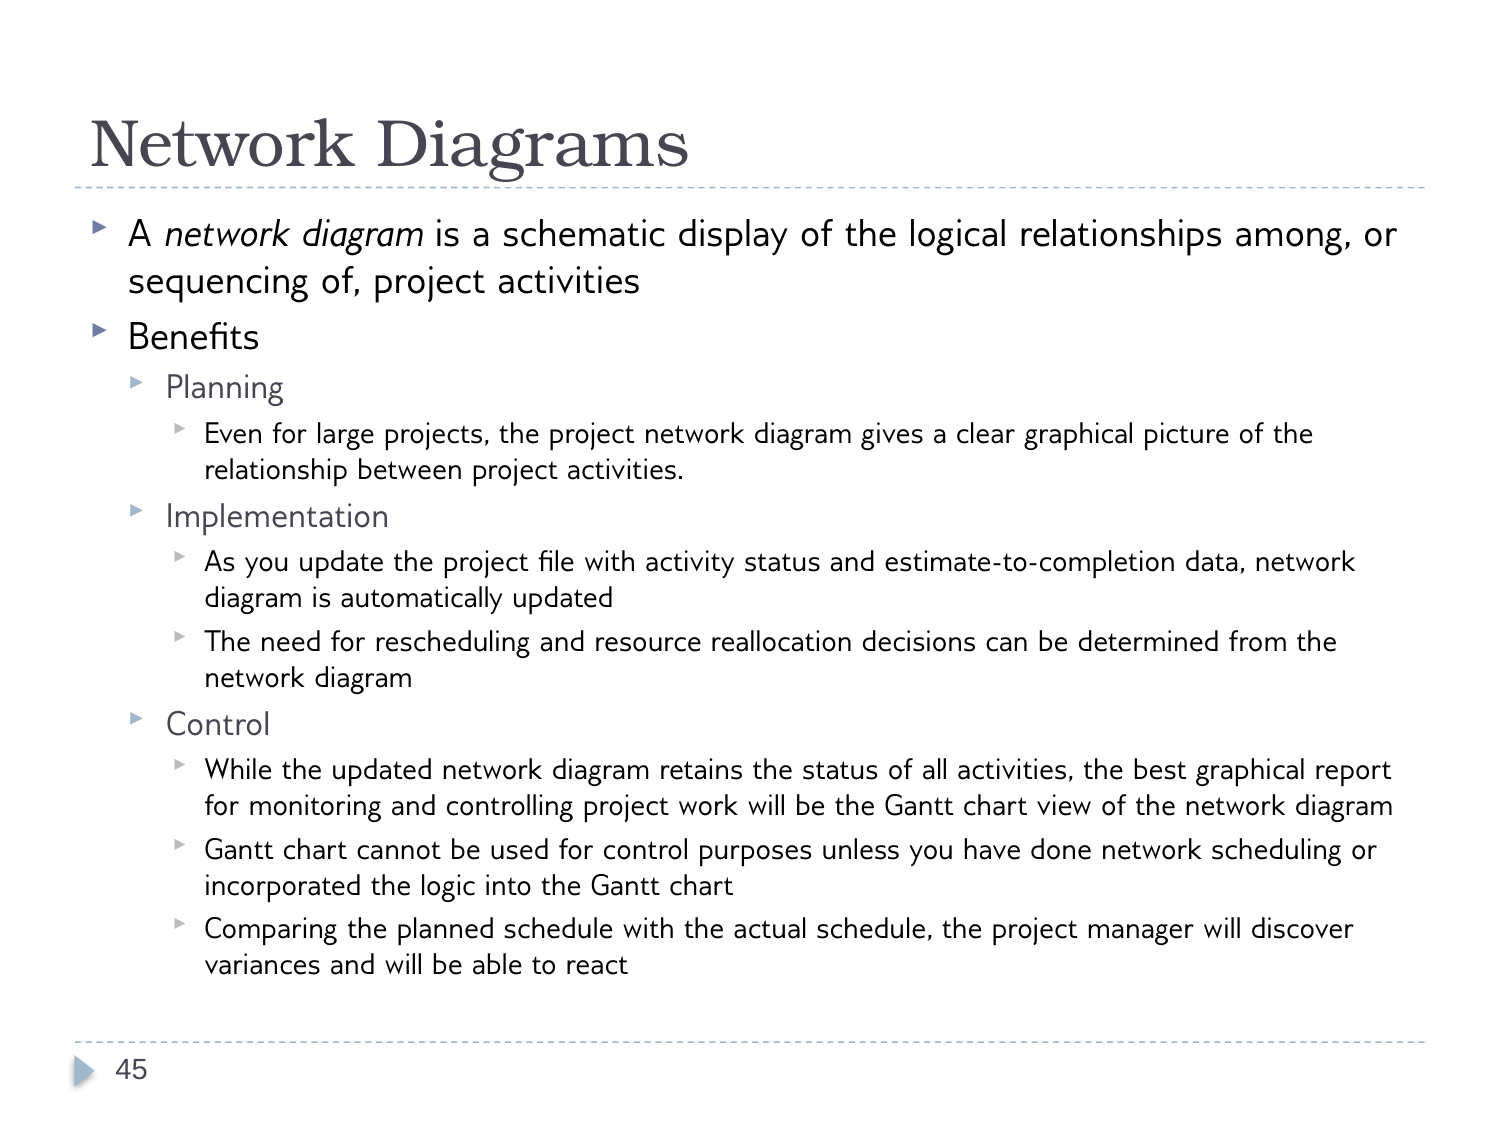

# Network Diagrams
A network diagram is a schematic display of the logical relationships among, or sequencing of, project activities
Benefits
Planning
Even for large projects, the project network diagram gives a clear graphical picture of the relationship between project activities.
Implementation
As you update the project file with activity status and estimate-to-completion data, network diagram is automatically updated
The need for rescheduling and resource reallocation decisions can be determined from the network diagram
Control
While the updated network diagram retains the status of all activities, the best graphical report for monitoring and controlling project work will be the Gantt chart view of the network diagram
Gantt chart cannot be used for control purposes unless you have done network scheduling or incorporated the logic into the Gantt chart
Comparing the planned schedule with the actual schedule, the project manager will discover variances and will be able to react

45